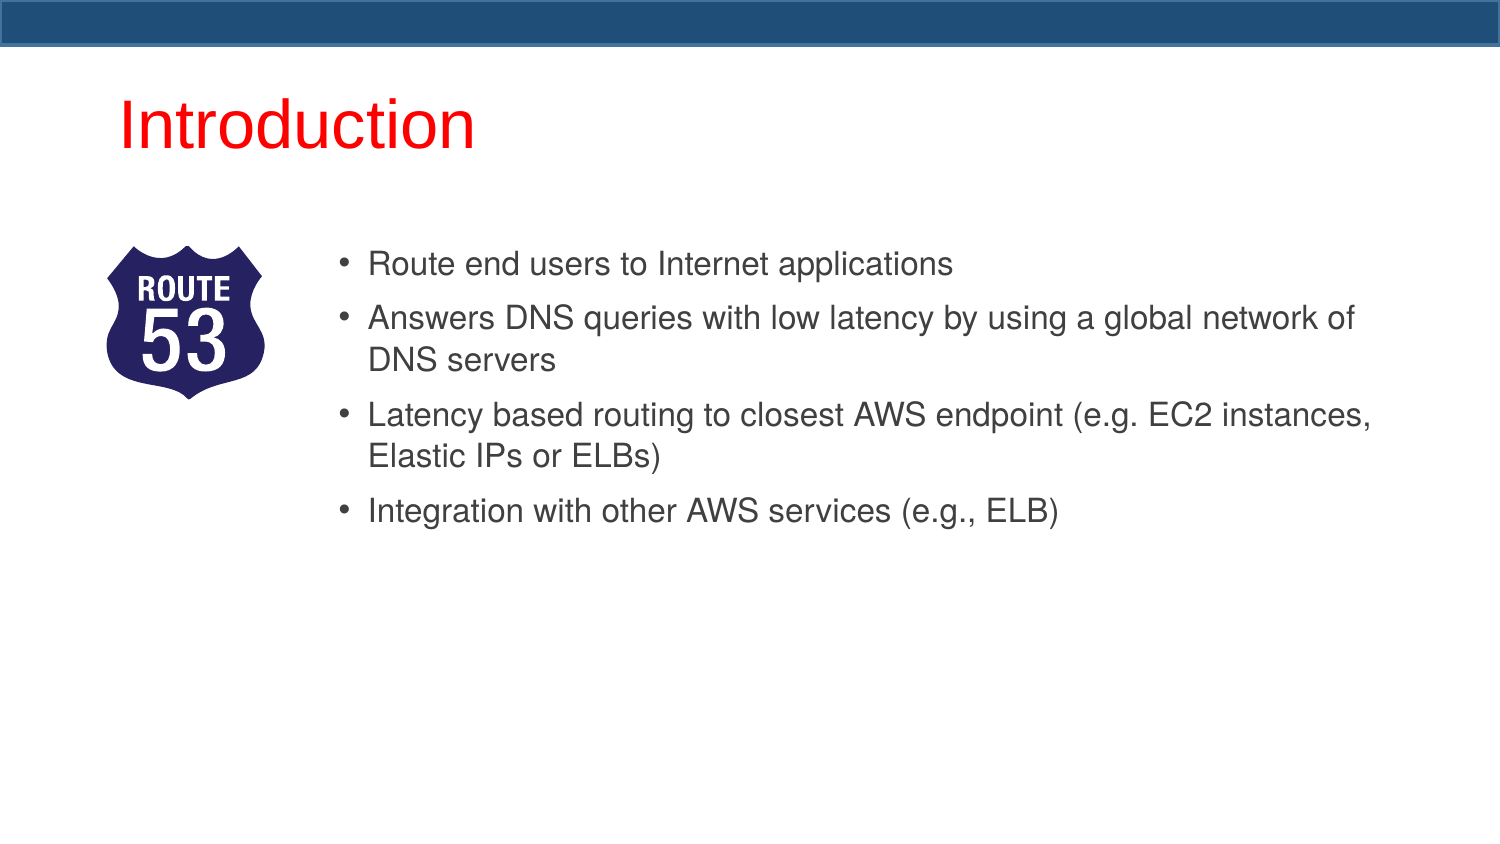

# Introduction
Route end users to Internet applications
Answers DNS queries with low latency by using a global network of DNS servers
Latency based routing to closest AWS endpoint (e.g. EC2 instances, Elastic IPs or ELBs)
Integration with other AWS services (e.g., ELB)